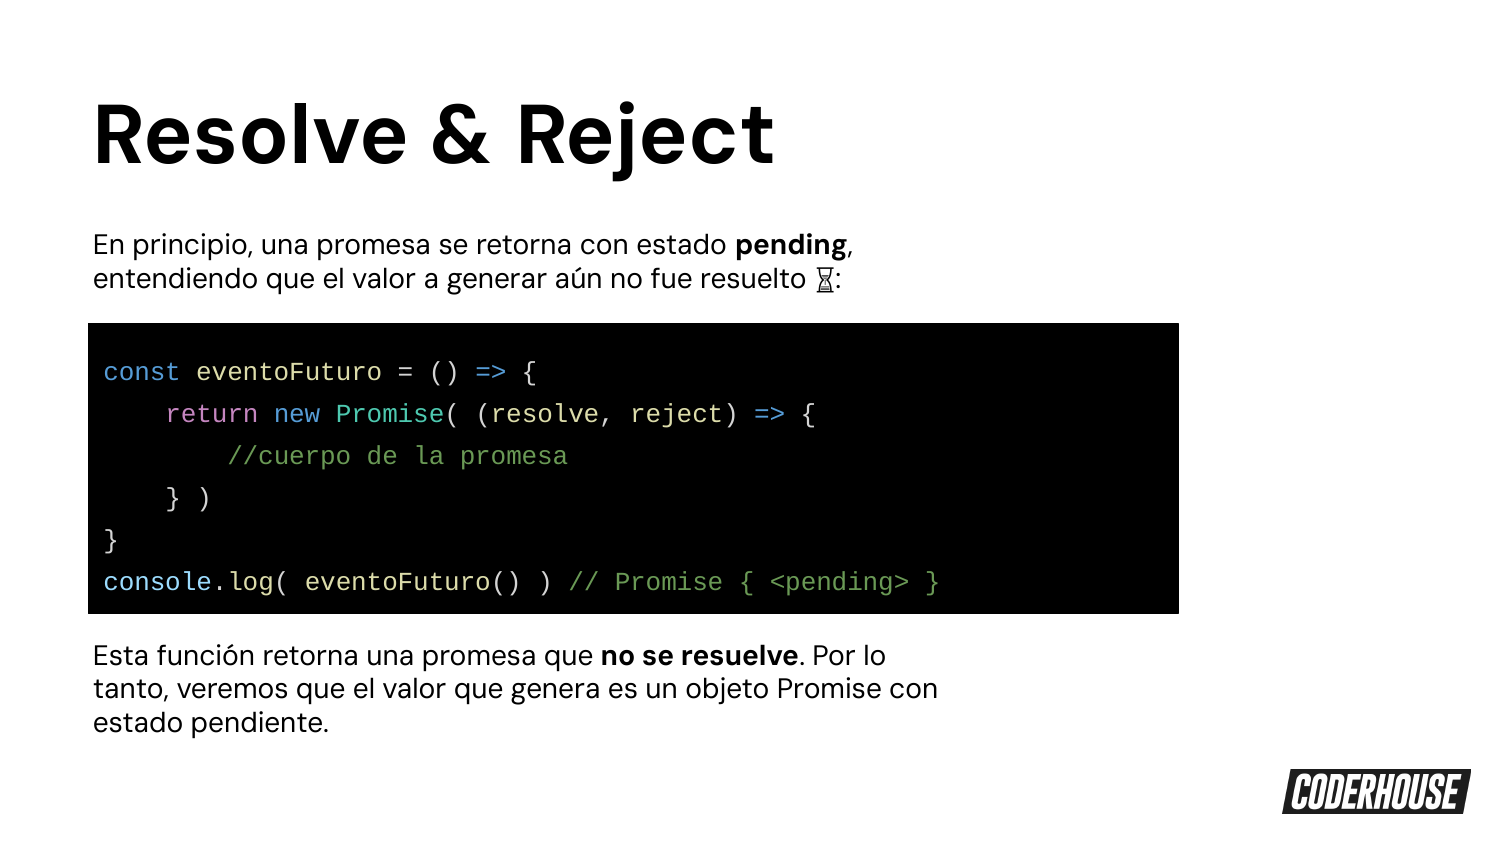

Resolve & Reject
En principio, una promesa se retorna con estado pending, entendiendo que el valor a generar aún no fue resuelto ⏳:

const eventoFuturo = () => {
    return new Promise( (resolve, reject) => {
        //cuerpo de la promesa
    } )
}
console.log( eventoFuturo() ) // Promise { <pending> }
Esta función retorna una promesa que no se resuelve. Por lo tanto, veremos que el valor que genera es un objeto Promise con estado pendiente.